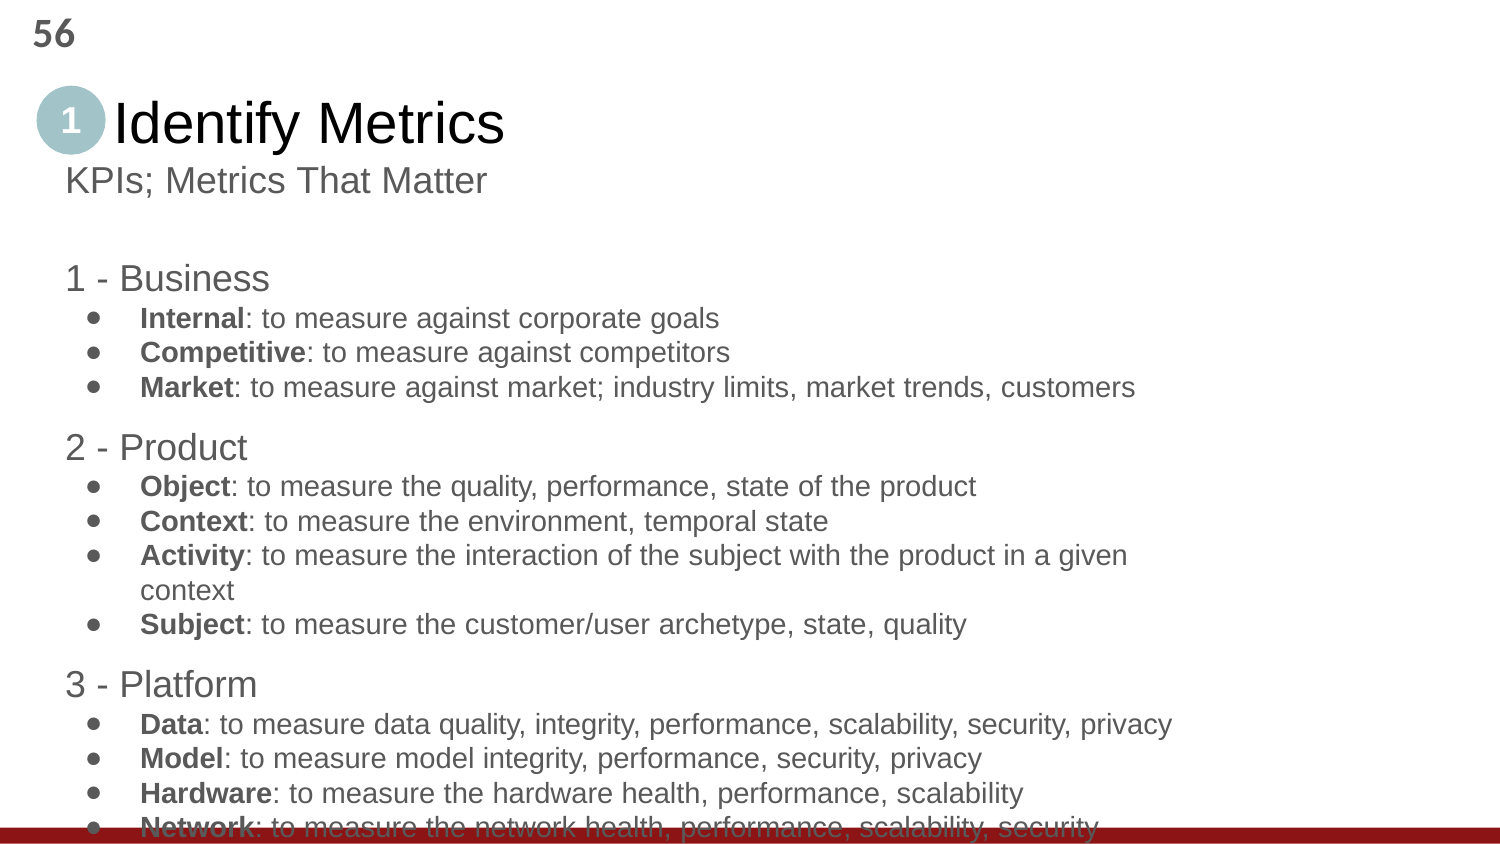

56
1
# Identify Metrics

KPIs; Metrics That Matter

- Business
Internal: to measure against corporate goals
Competitive: to measure against competitors
Market: to measure against market; industry limits, market trends, customers
- Product
Object: to measure the quality, performance, state of the product
Context: to measure the environment, temporal state
Activity: to measure the interaction of the subject with the product in a given context
Subject: to measure the customer/user archetype, state, quality
- Platform
Data: to measure data quality, integrity, performance, scalability, security, privacy
Model: to measure model integrity, performance, security, privacy
Hardware: to measure the hardware health, performance, scalability
Network: to measure the network health, performance, scalability, security